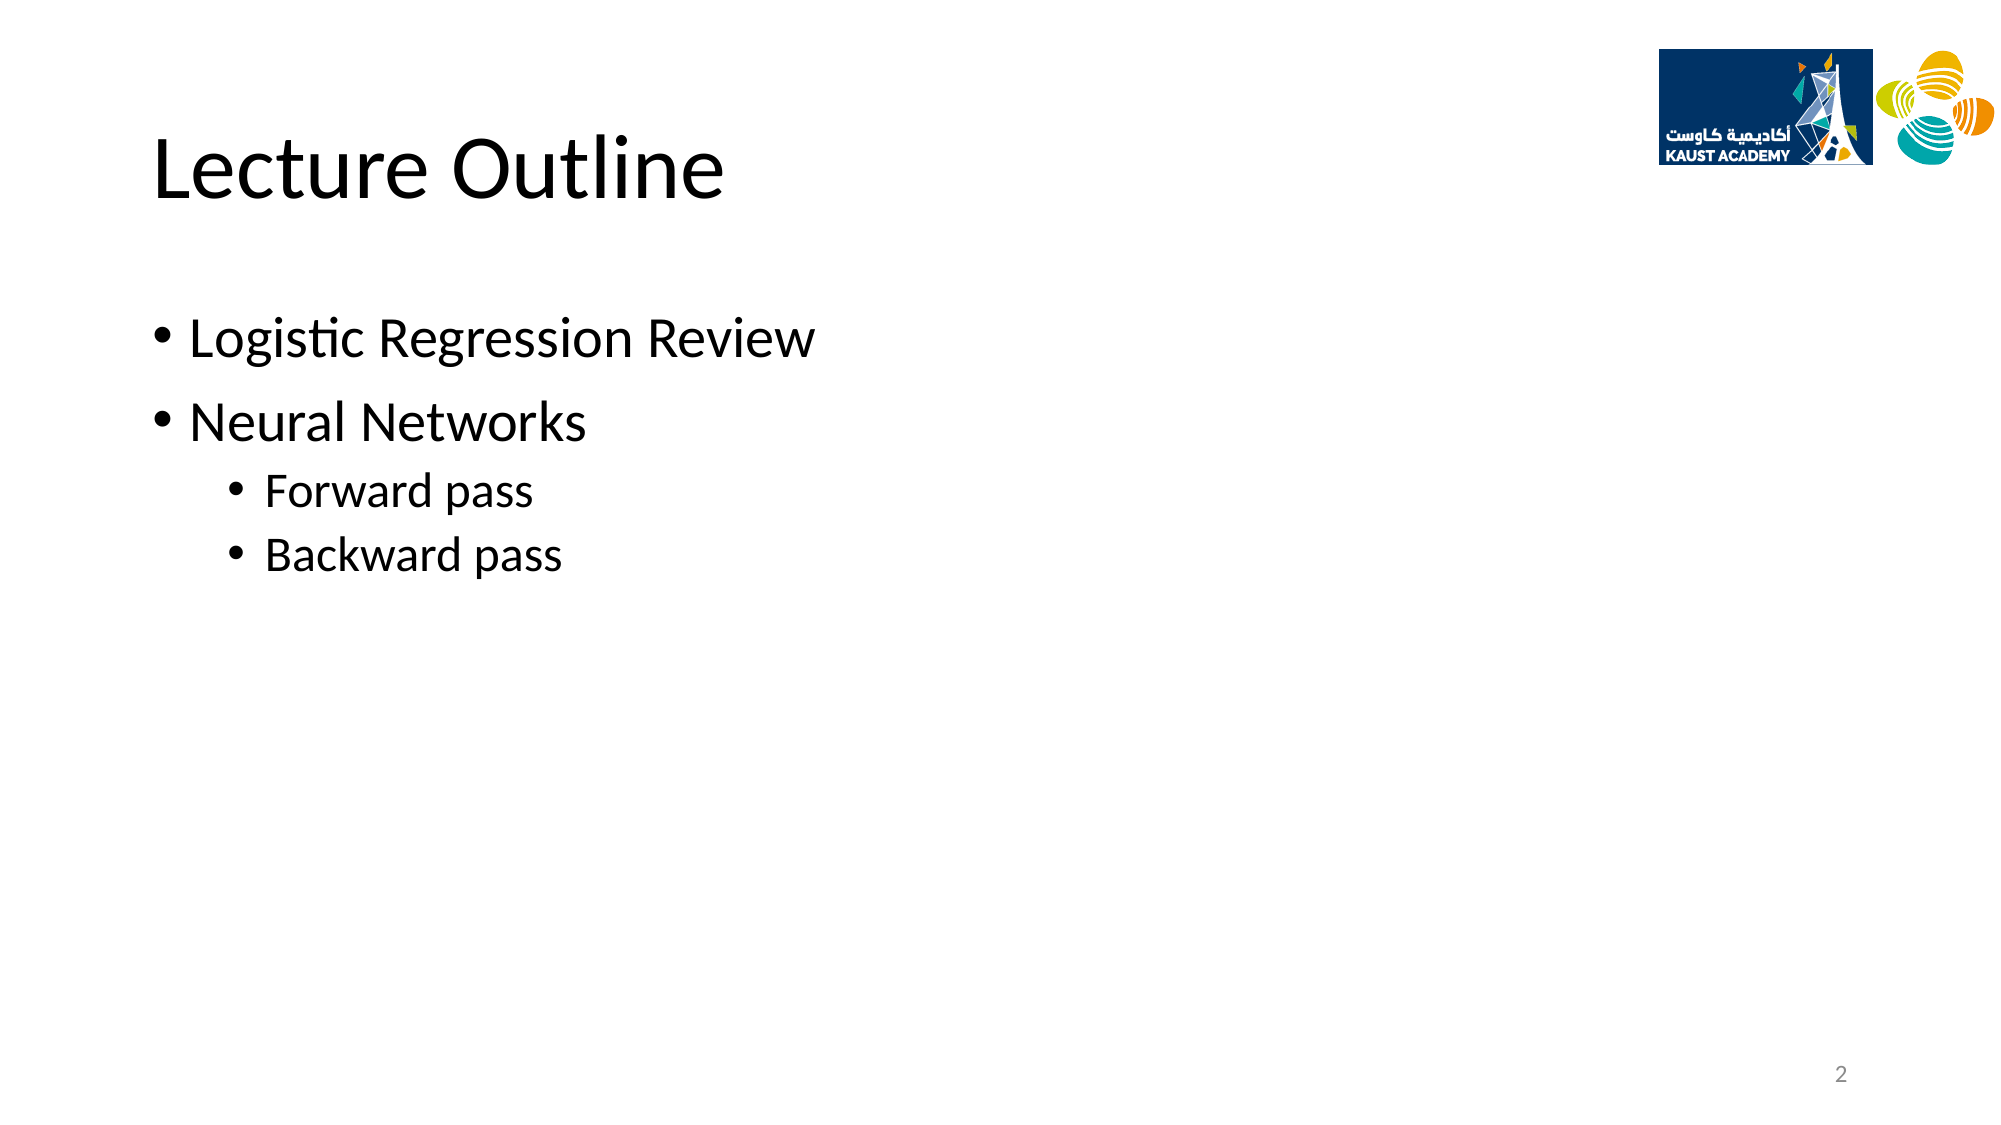

# Lecture Outline
Logistic Regression Review
Neural Networks
Forward pass
Backward pass
2